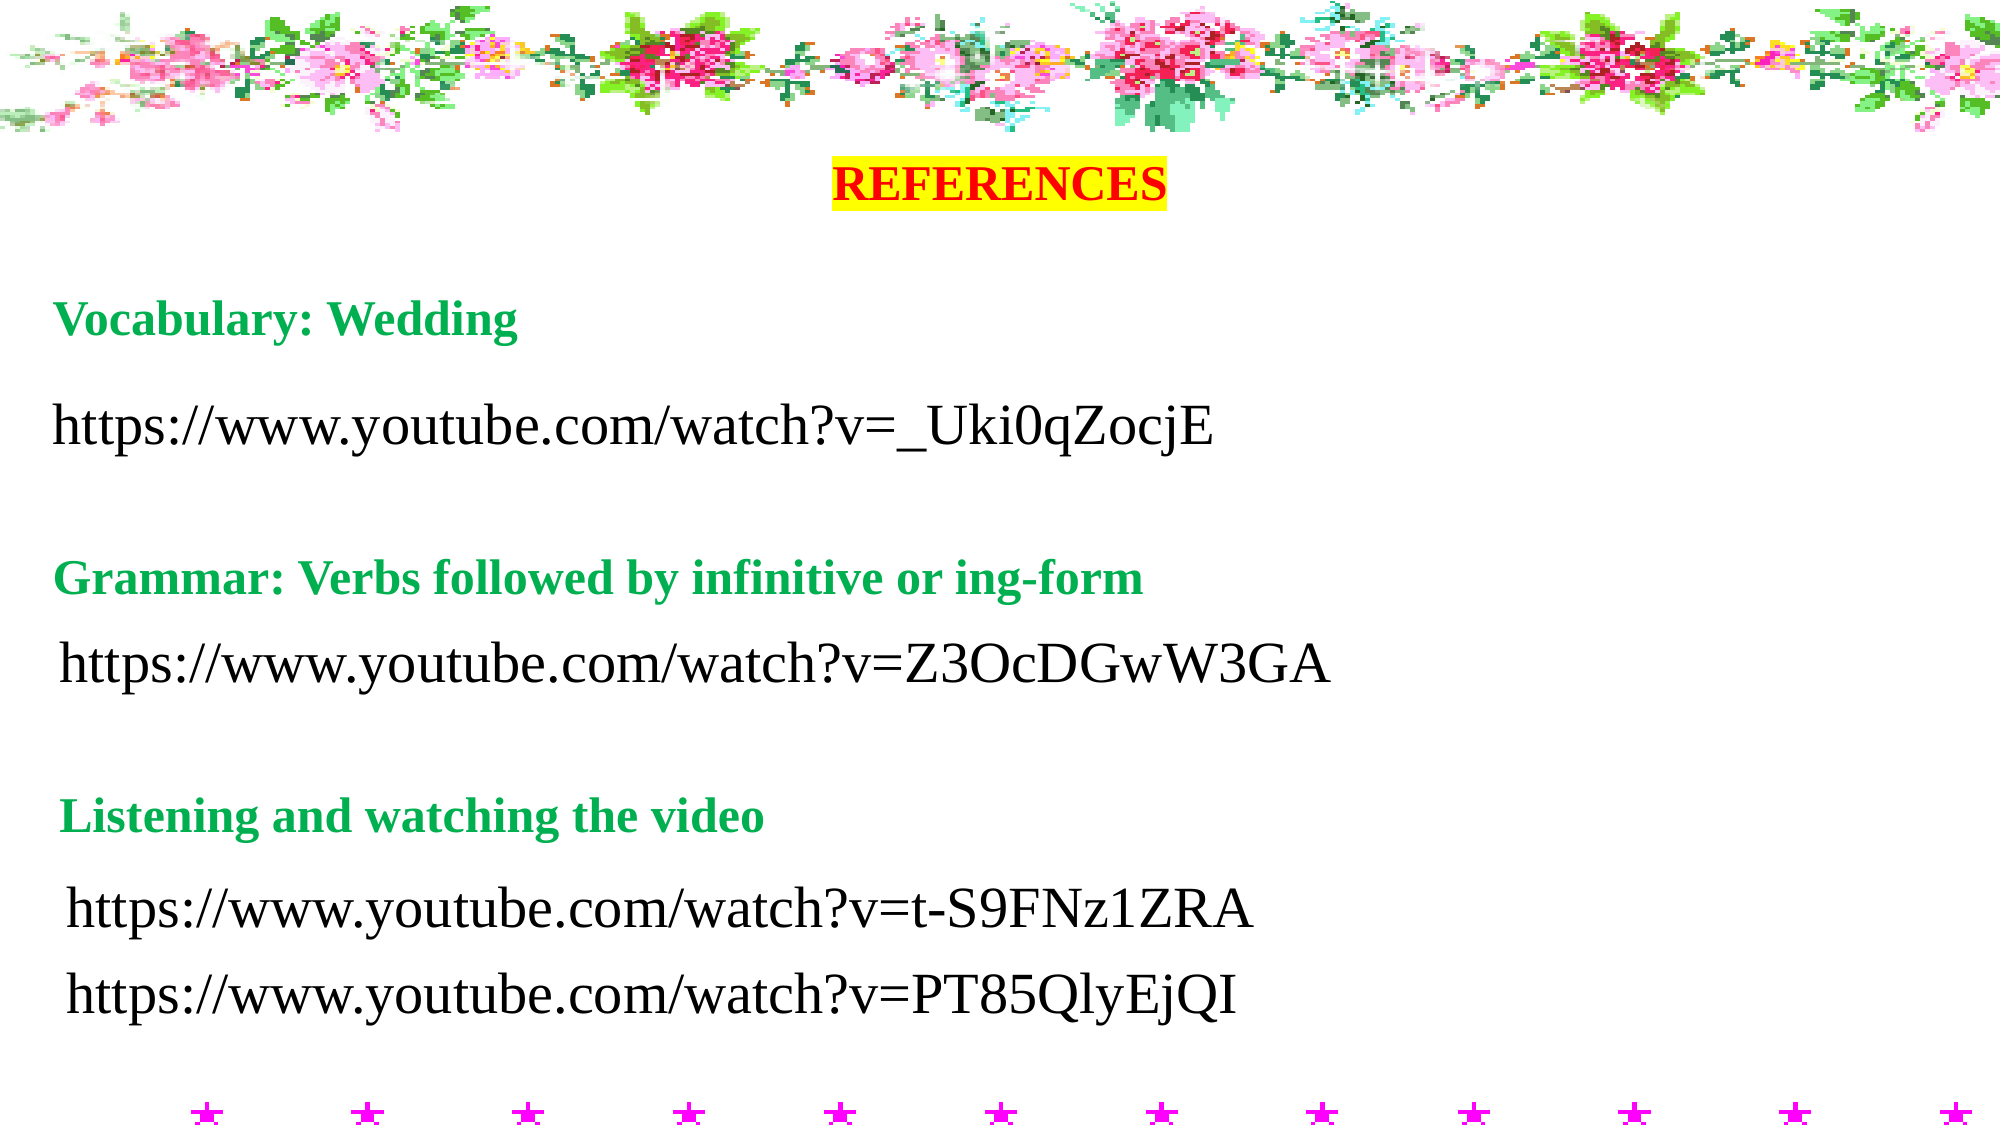

REFERENCES
Vocabulary: Wedding
https://www.youtube.com/watch?v=_Uki0qZocjE
Grammar: Verbs followed by infinitive or ing-form
https://www.youtube.com/watch?v=Z3OcDGwW3GA
Listening and watching the video
https://www.youtube.com/watch?v=t-S9FNz1ZRA
https://www.youtube.com/watch?v=PT85QlyEjQI